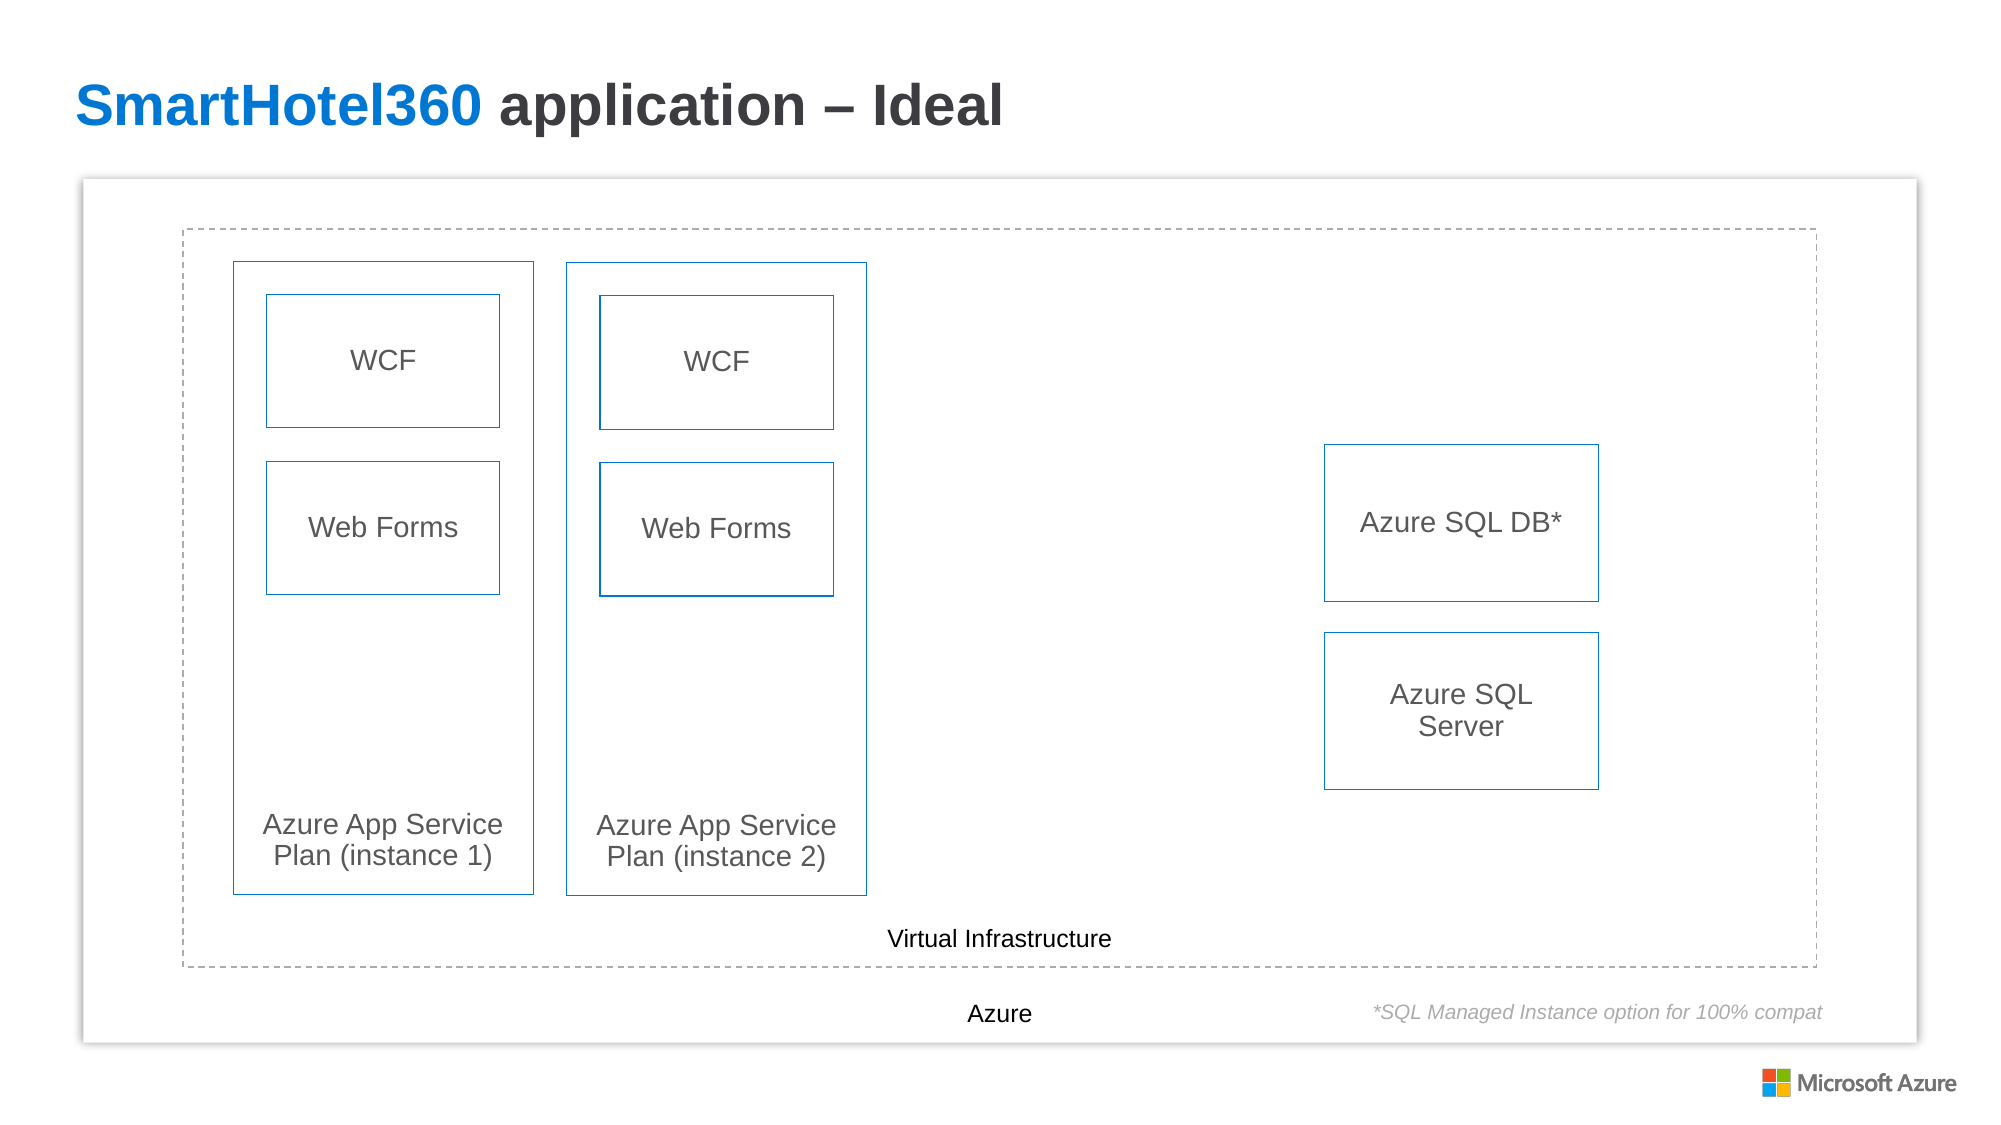

SmartHotel360 application – Ideal
Azure
Virtual Infrastructure
Azure App Service Plan (instance 1)
WCF
Web Forms
Azure App Service Plan (instance 2)
WCF
Web Forms
Azure SQL DB*
Azure SQL Server
*SQL Managed Instance option for 100% compat